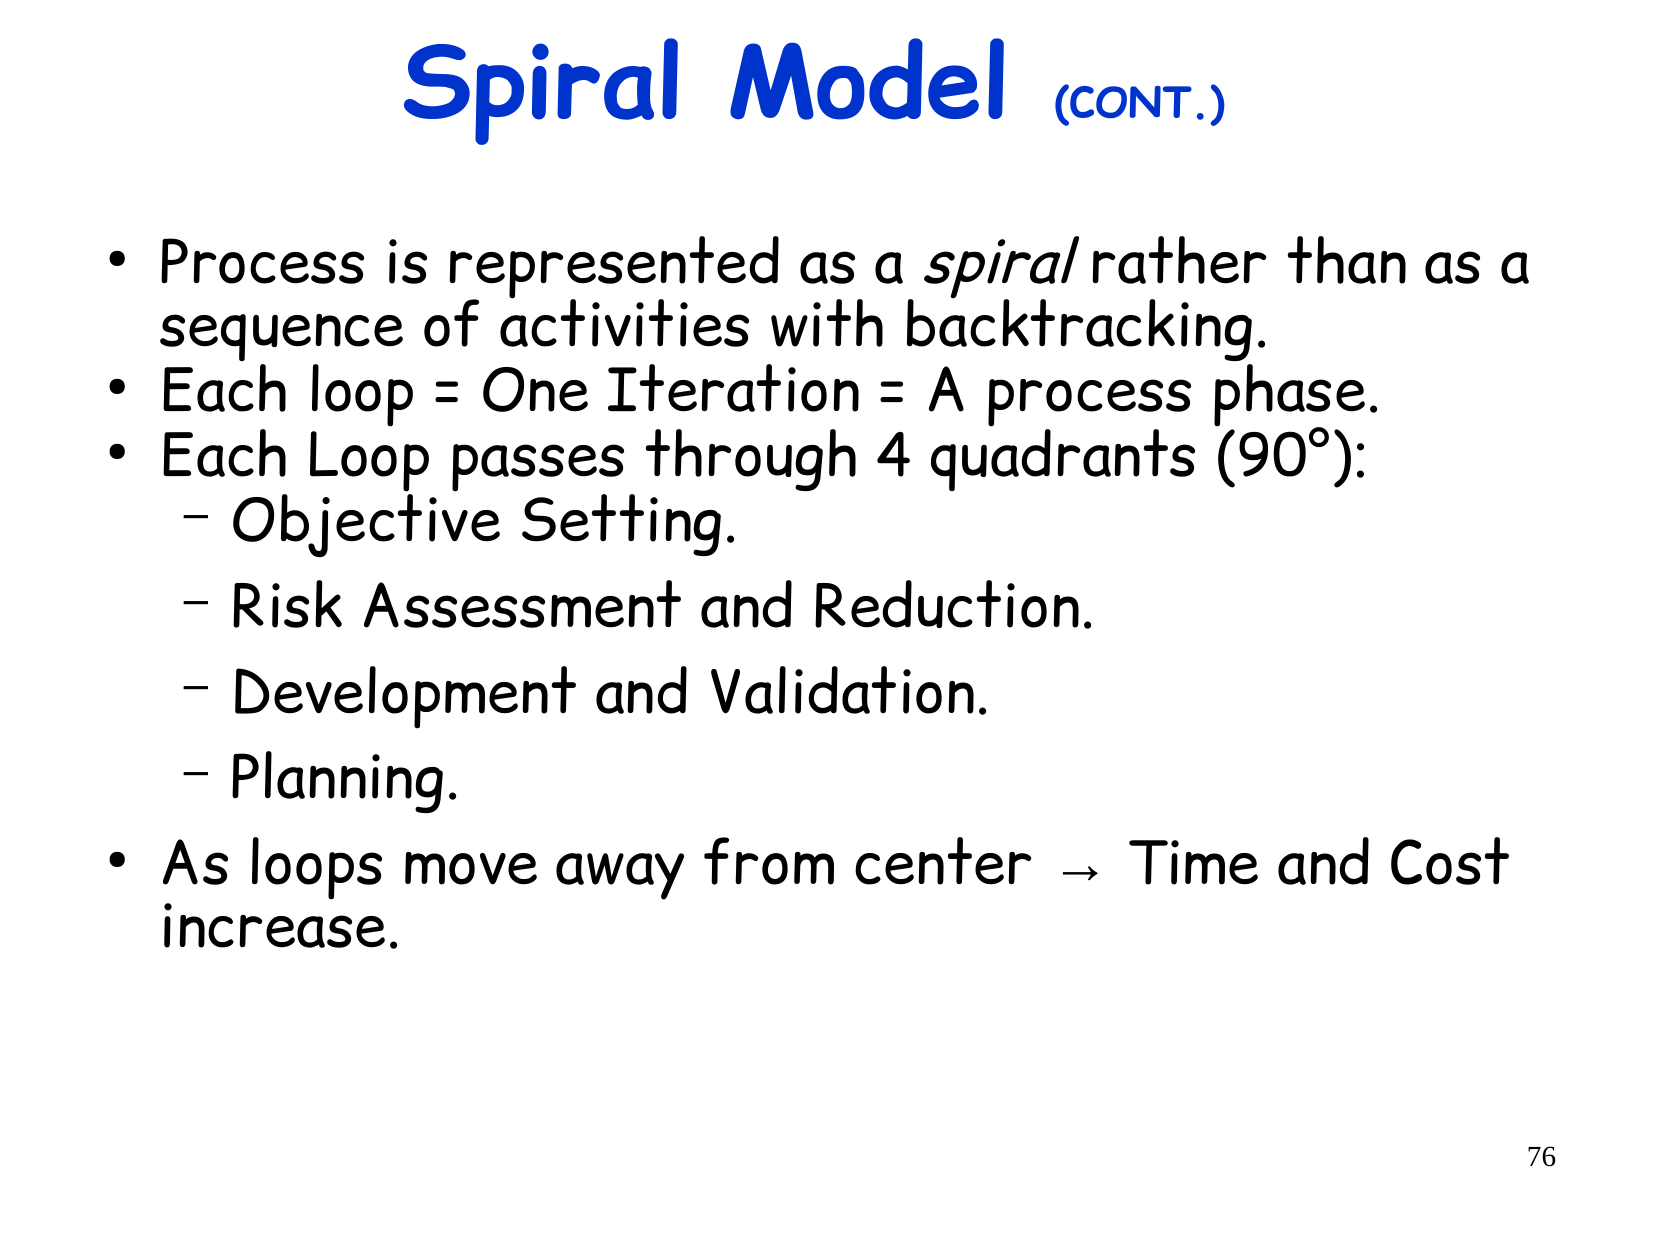

Spiral Model (CONT.)
Process is represented as a spiral rather than as a sequence of activities with backtracking.
Each loop = One Iteration = A process phase.
Each Loop passes through 4 quadrants (90°):
Objective Setting.
Risk Assessment and Reduction.
Development and Validation.
Planning.
As loops move away from center → Time and Cost increase.